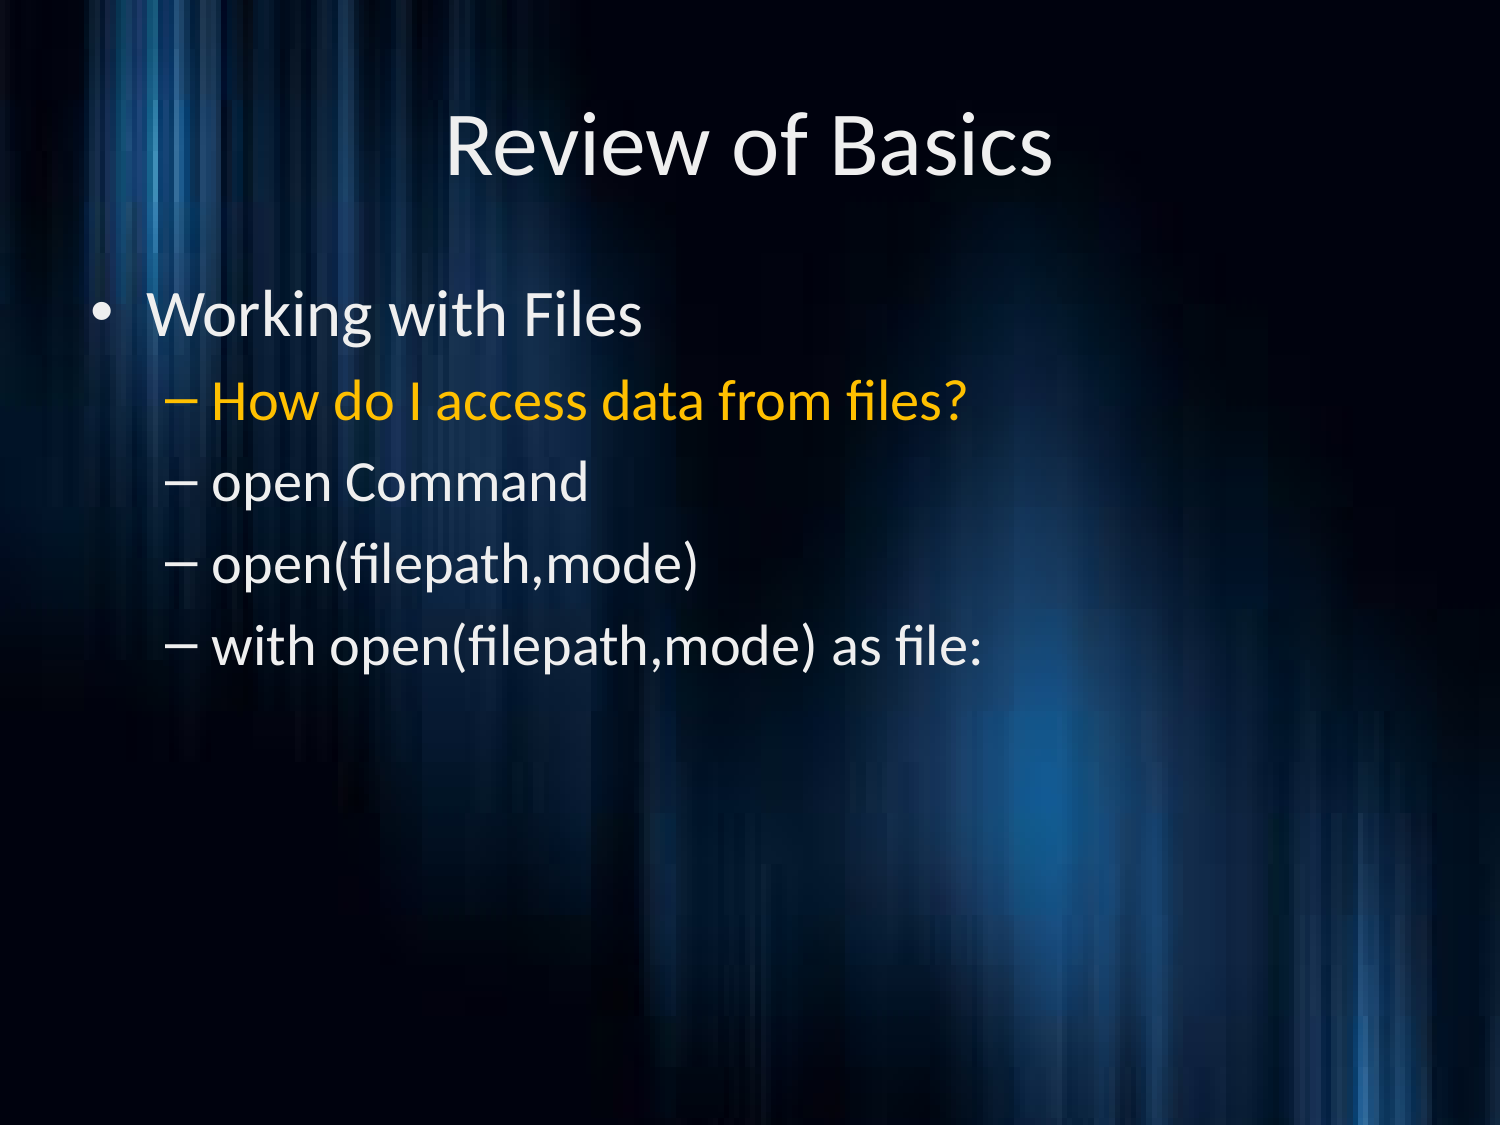

# Review of Basics
Working with Files
How do I access data from files?
open Command
open(filepath,mode)
with open(filepath,mode) as file: